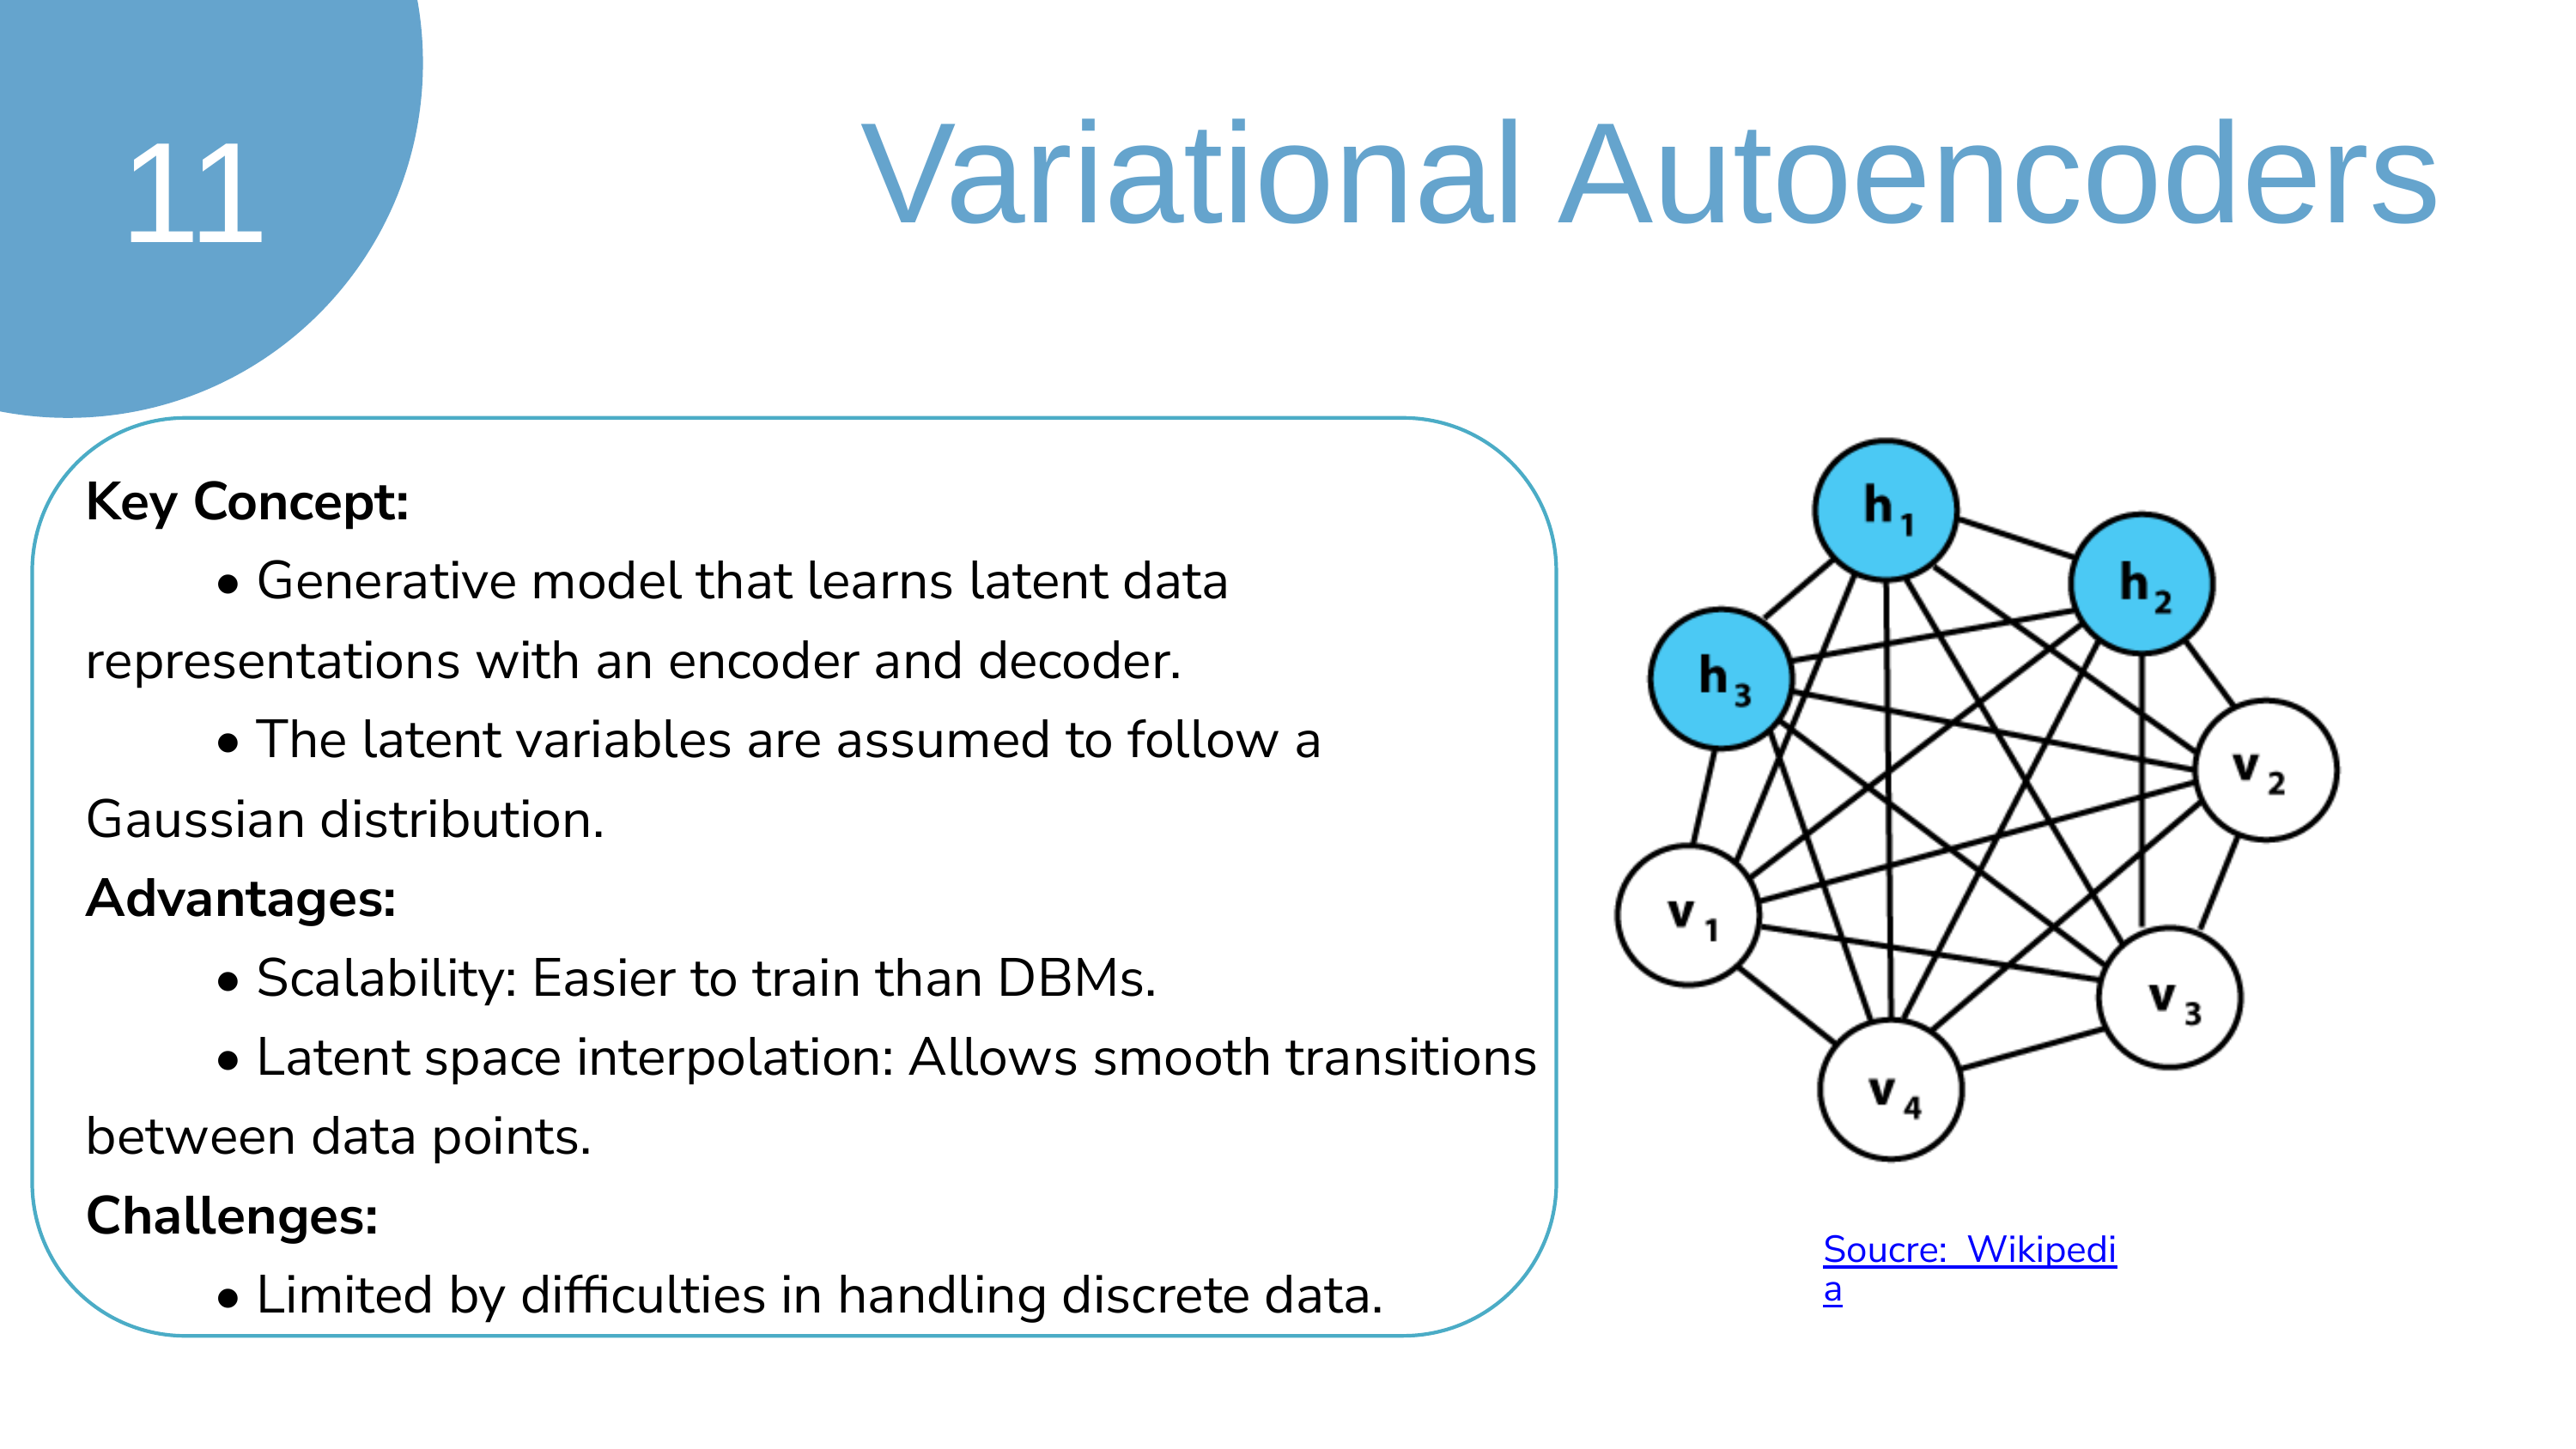

Variational Autoencoders

11

Key Concept:
	• Generative model that learns latent data representations with an encoder and decoder.
	• The latent variables are assumed to follow a Gaussian distribution.
Advantages:
	• Scalability: Easier to train than DBMs.
	• Latent space interpolation: Allows smooth transitions between data points.
Challenges:
	• Limited by difficulties in handling discrete data.

Soucre:  Wikipedia